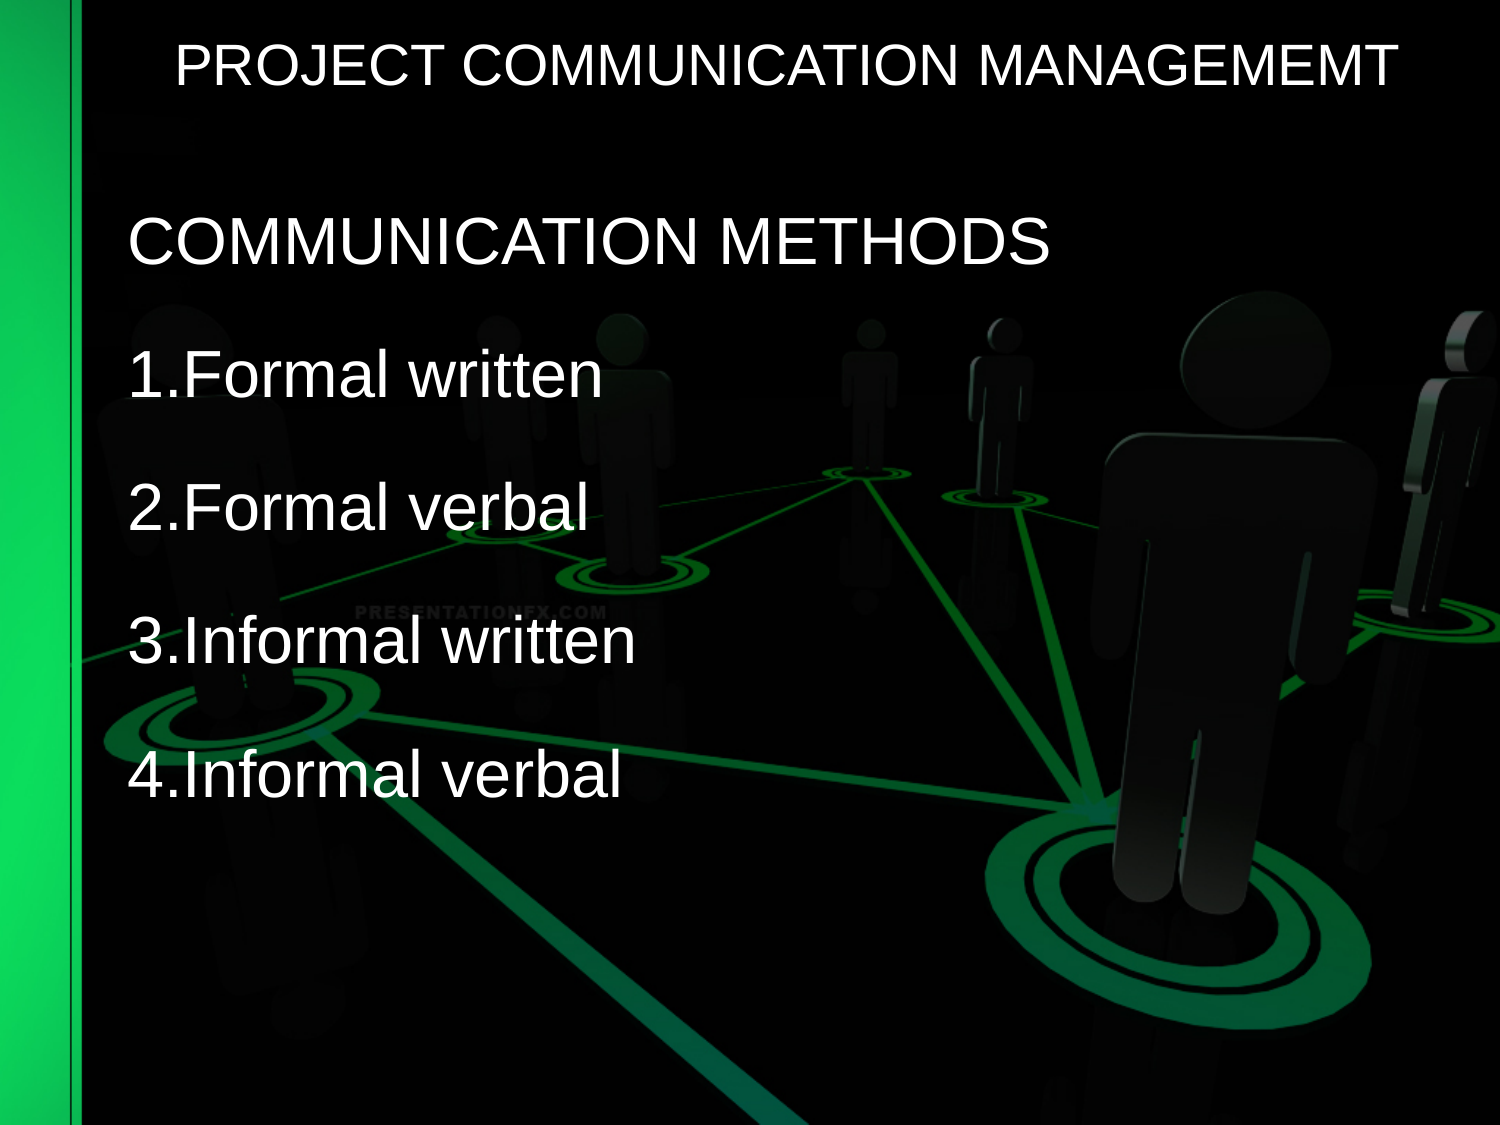

# PROJECT COMMUNICATION MANAGEMEMT
COMMUNICATION METHODS
Formal written
Formal verbal
Informal written
Informal verbal